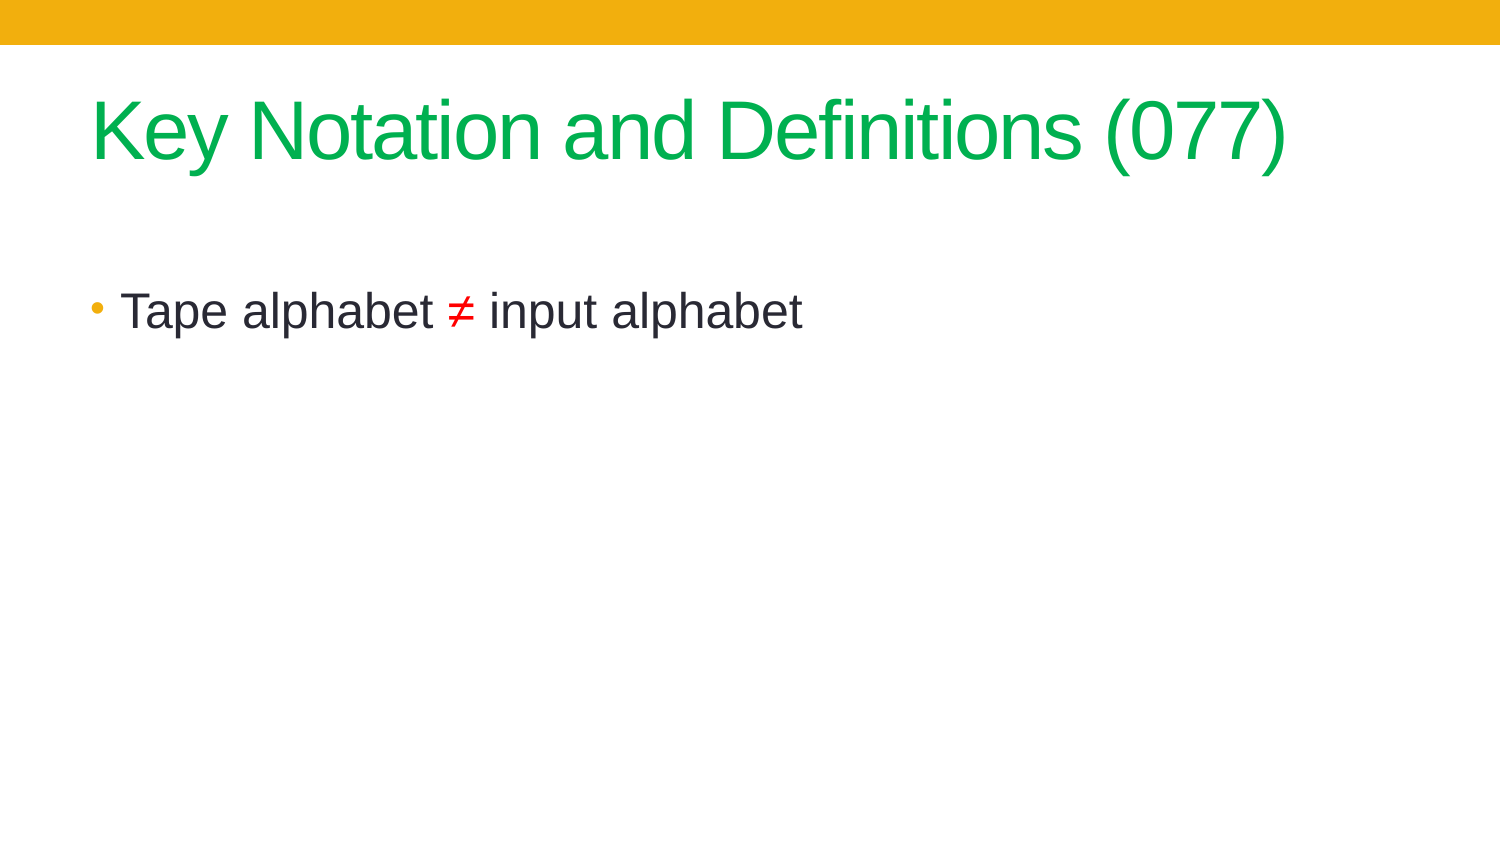

# Key Notation and Definitions (077)

Tape alphabet ≠ input alphabet